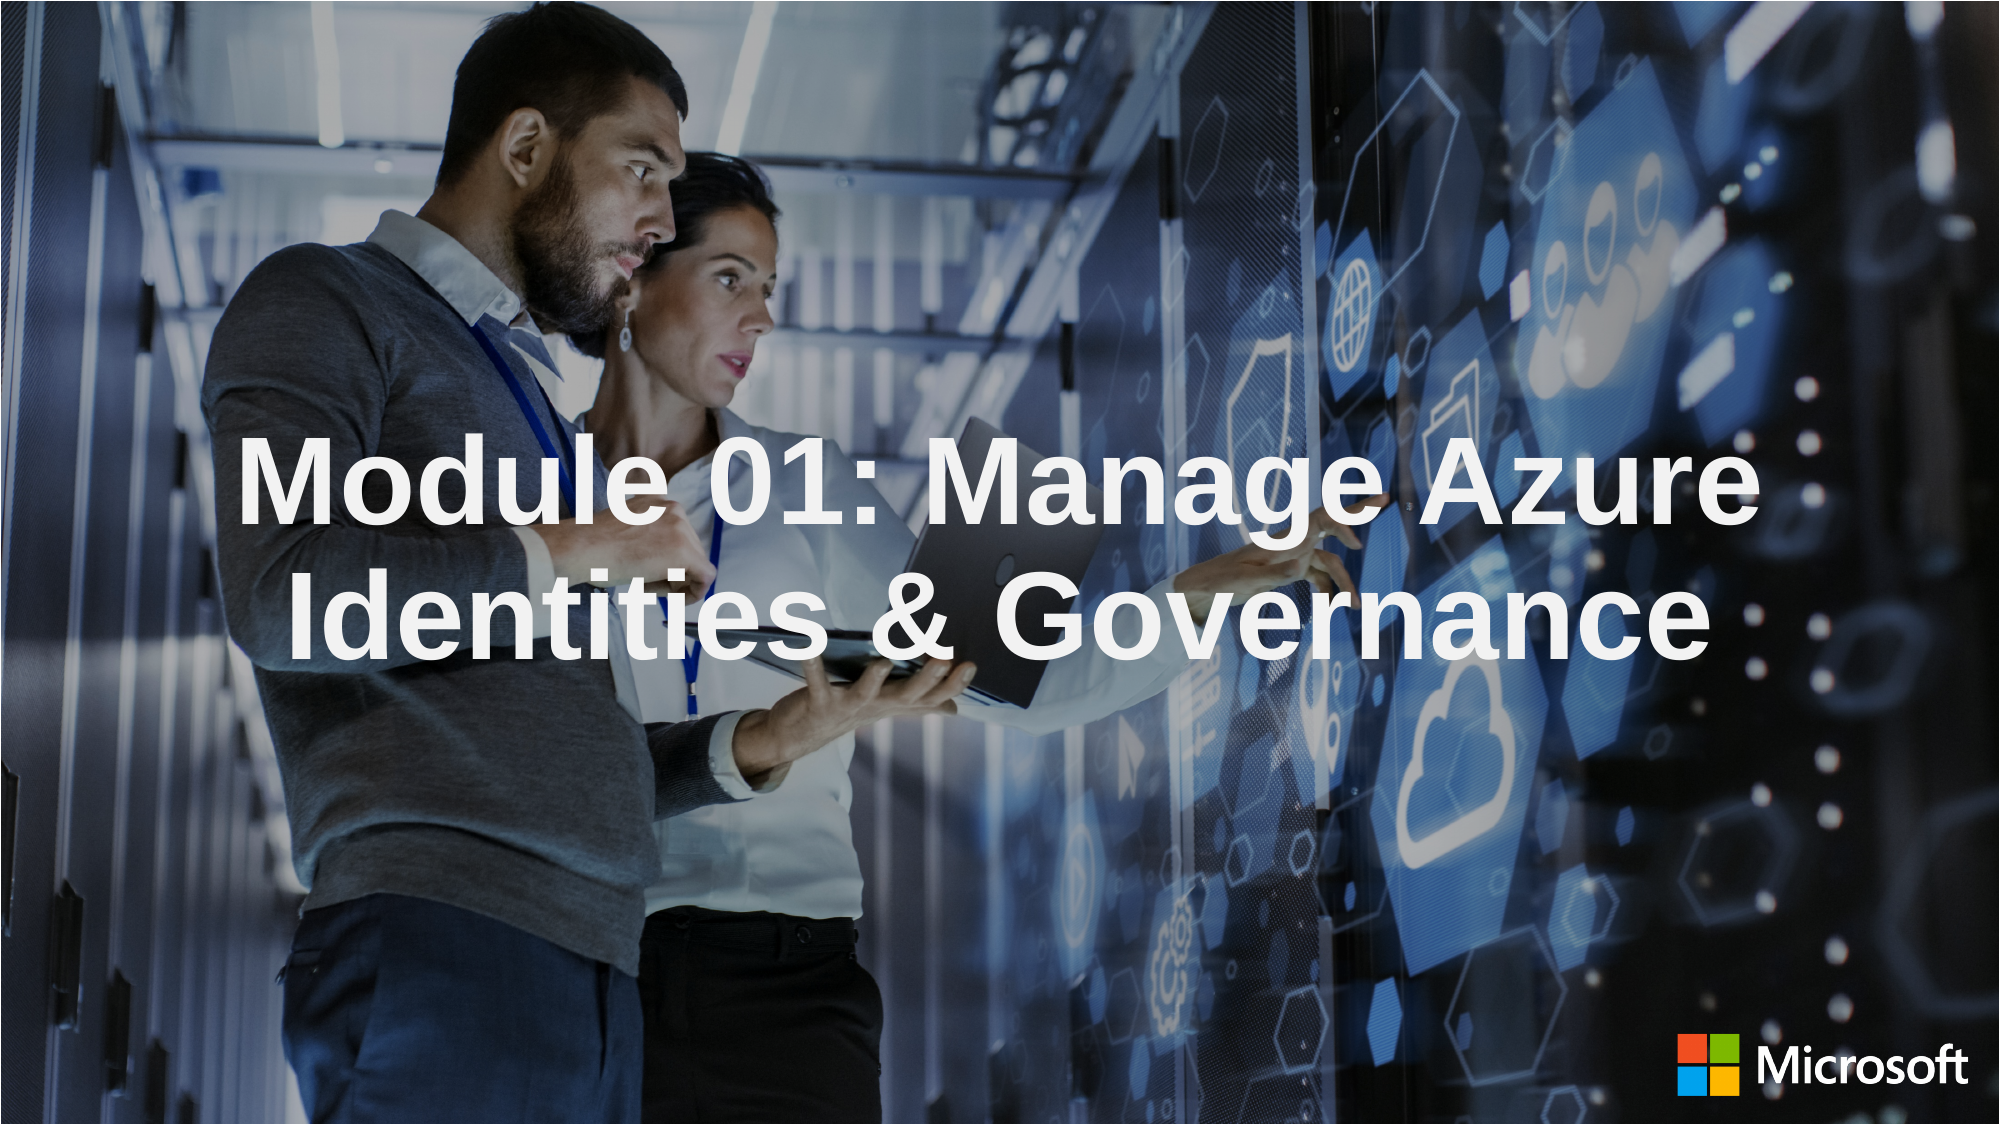

# Module 01: Manage Azure Identities & Governance